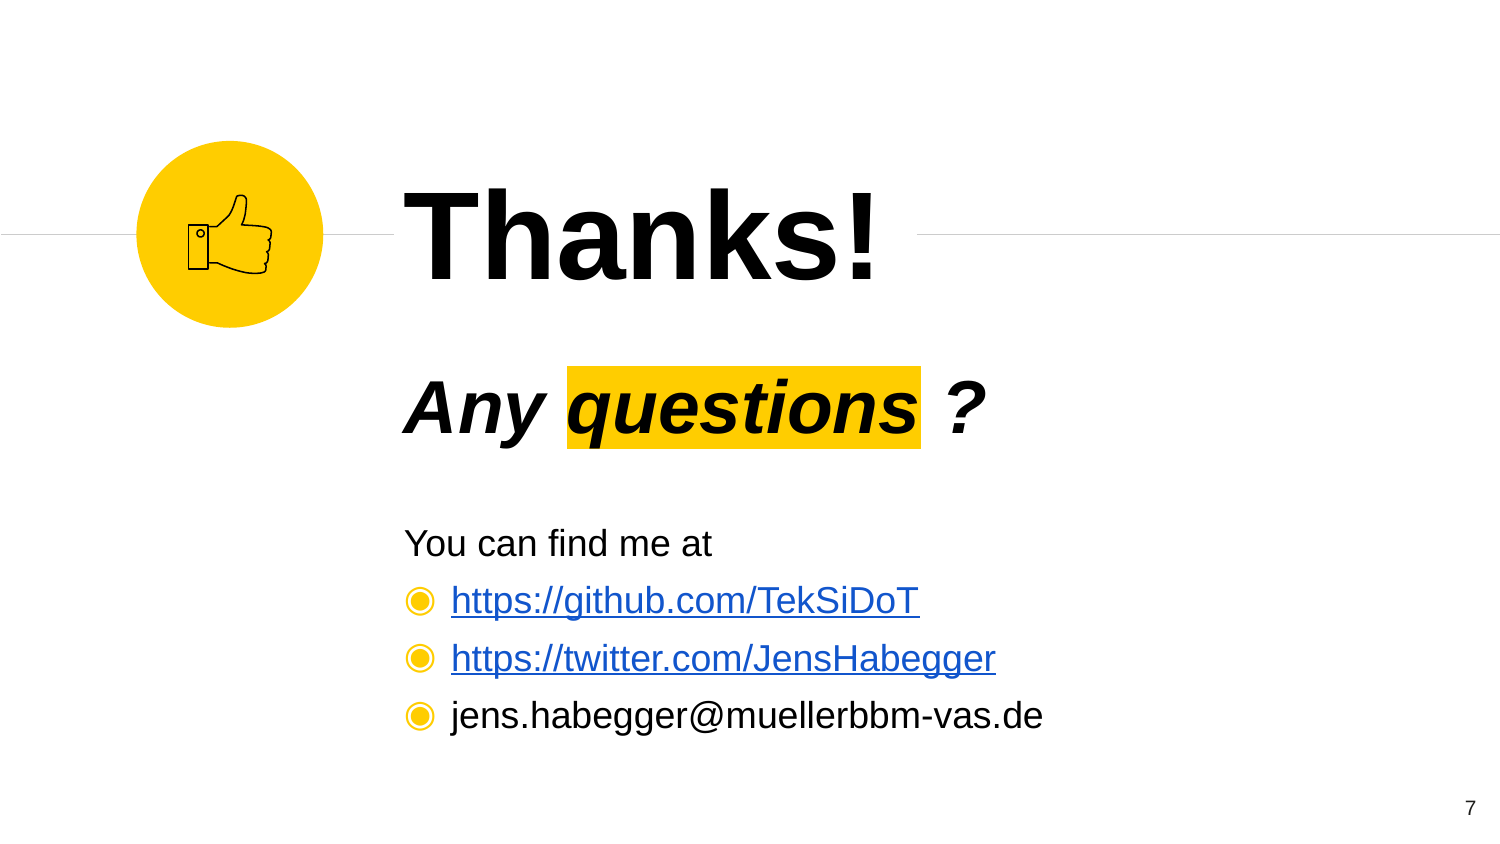

Thanks!

Any questions ?

You can find me at
https://github.com/TekSiDoT
https://twitter.com/JensHabegger
jens.habegger@muellerbbm-vas.de
7